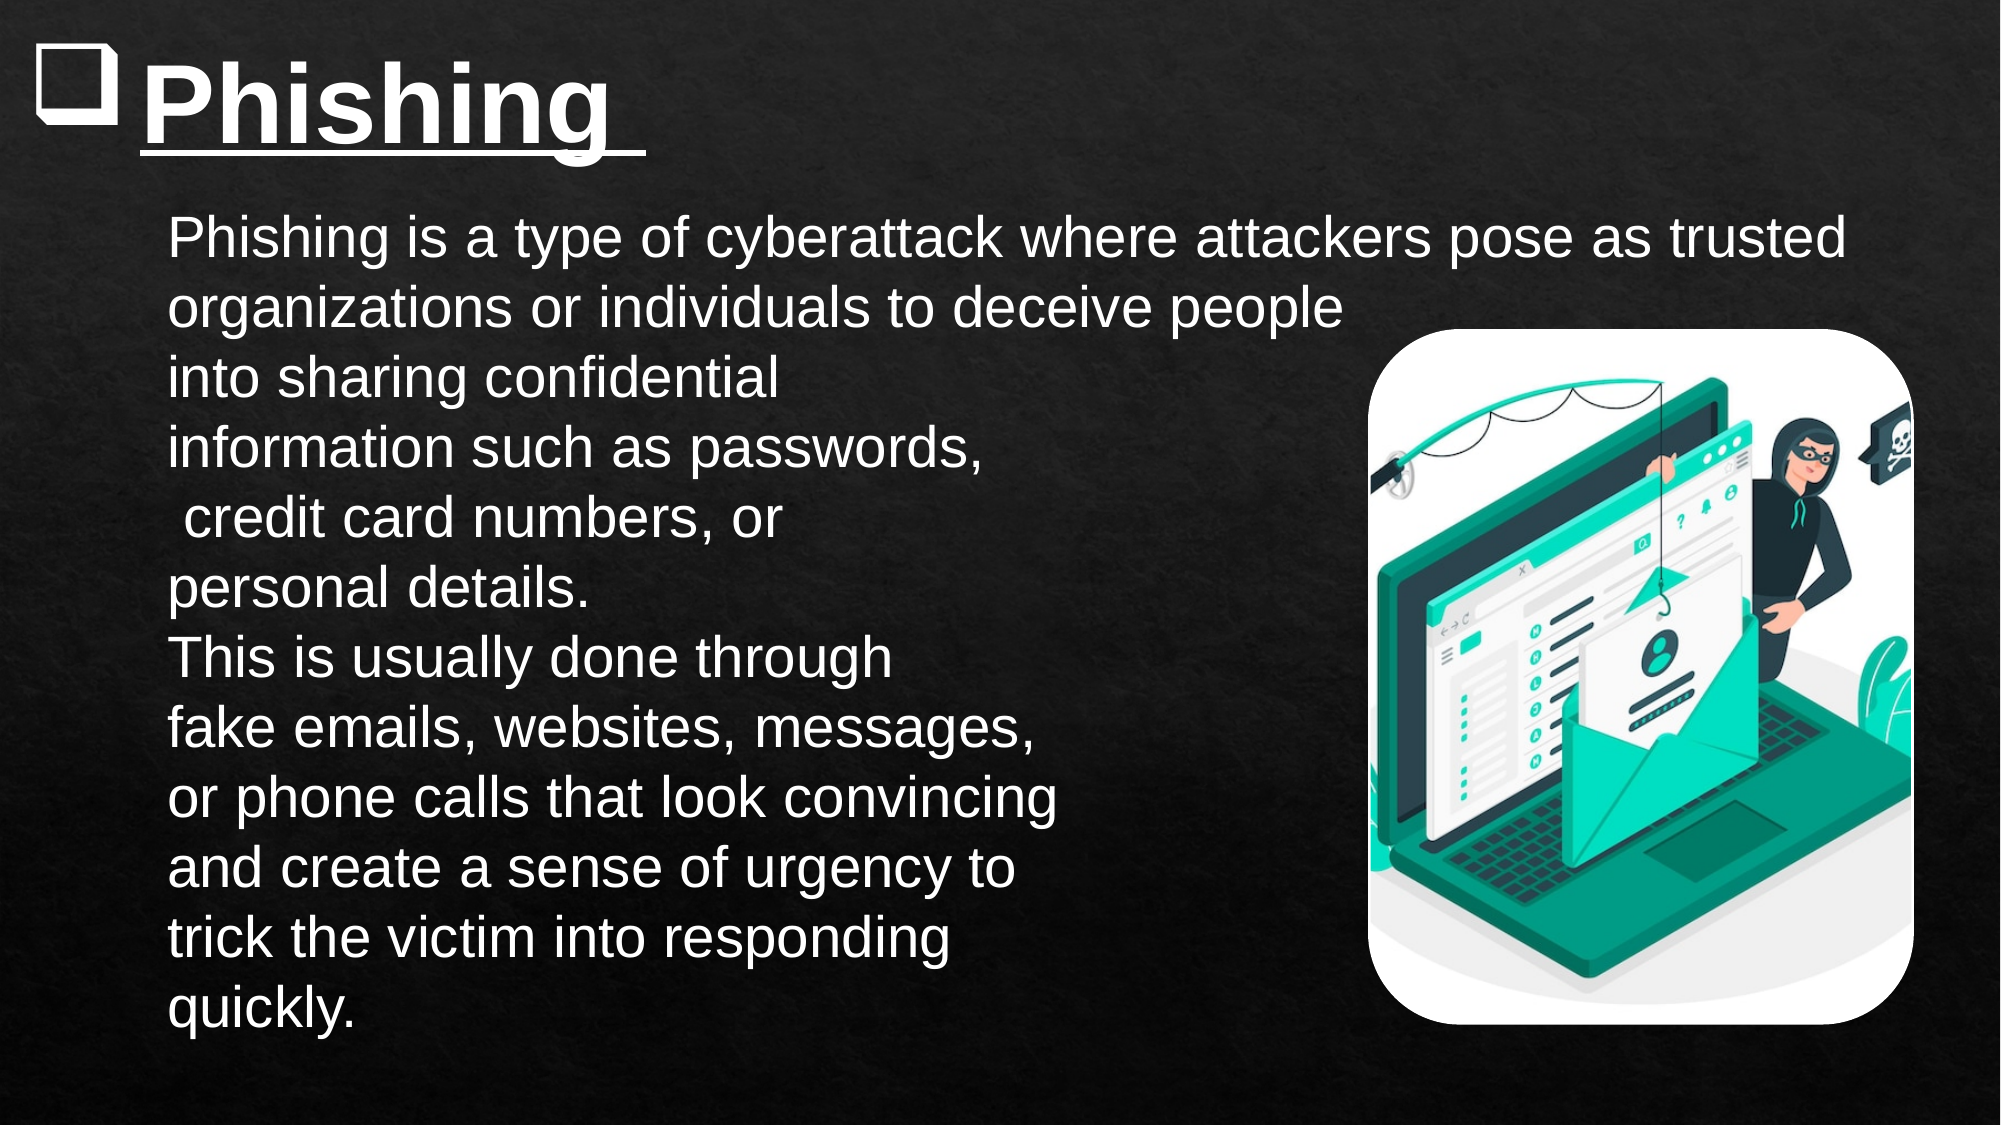

Phishing
Phishing is a type of cyberattack where attackers pose as trusted organizations or individuals to deceive people
into sharing confidential
information such as passwords,
 credit card numbers, or
personal details.
This is usually done through
fake emails, websites, messages,
or phone calls that look convincing
and create a sense of urgency to
trick the victim into responding
quickly.